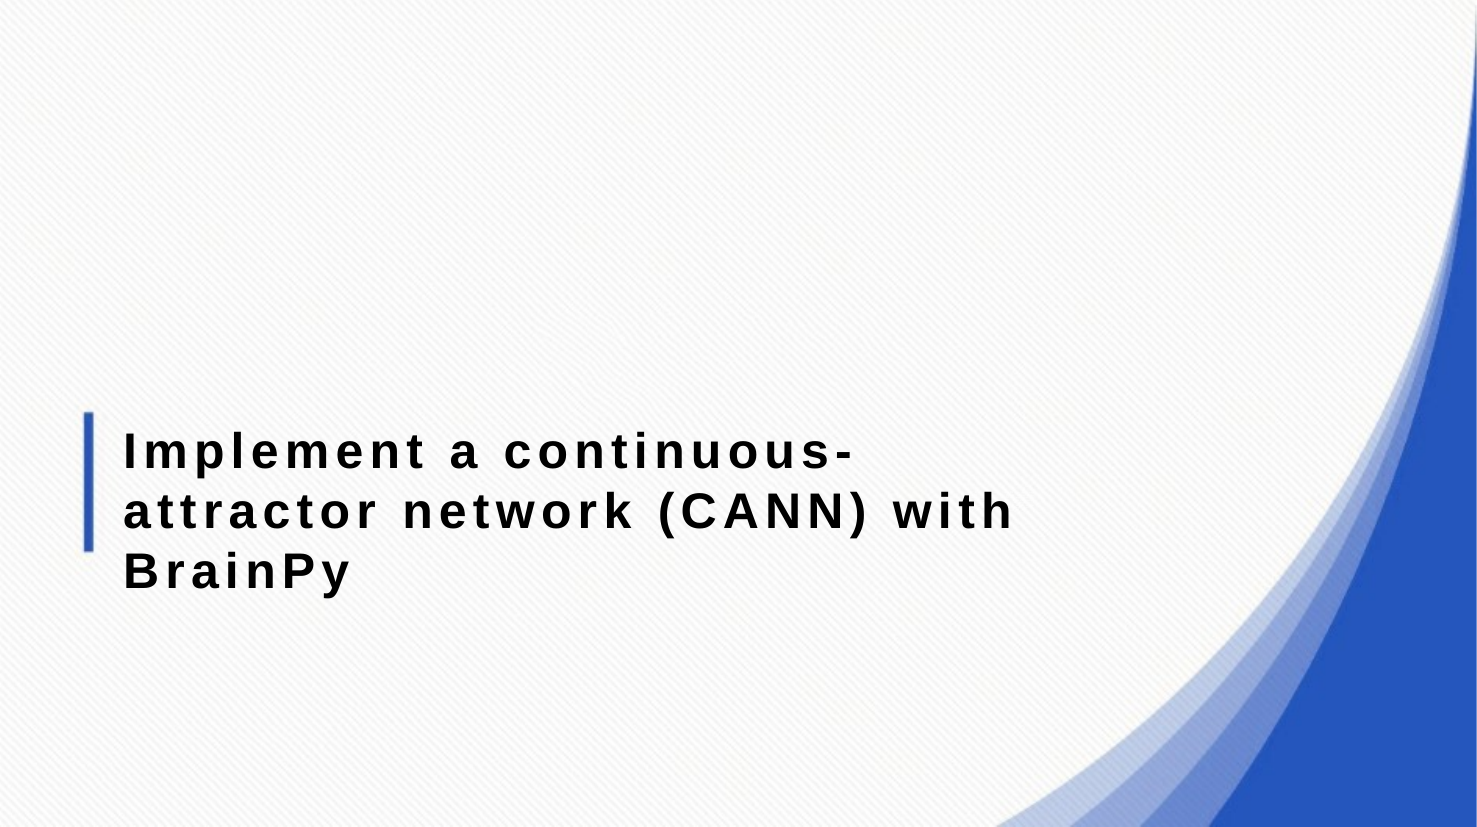

Implement a continuous-attractor network (CANN) with BrainPy